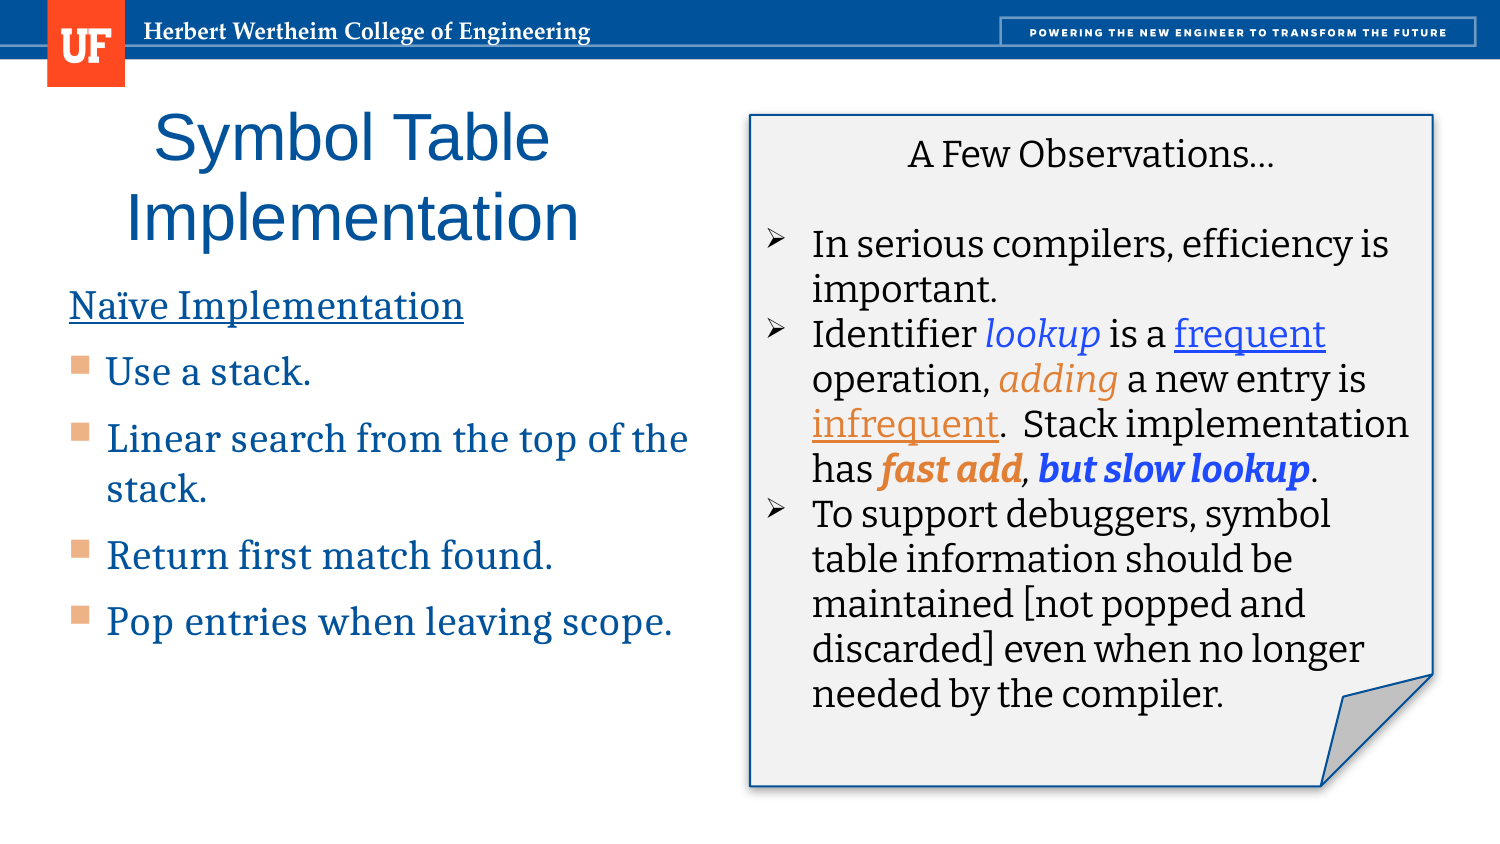

# Symbol Table Implementation
A Few Observations…

In serious compilers, efficiency is important.
Identifier lookup is a frequent operation, adding a new entry is infrequent.  Stack implementation has fast add, but slow lookup.
To support debuggers, symbol table information should be maintained [not popped and discarded] even when no longer needed by the compiler.
Naïve Implementation
Use a stack.
Linear search from the top of the stack.
Return first match found.
Pop entries when leaving scope.